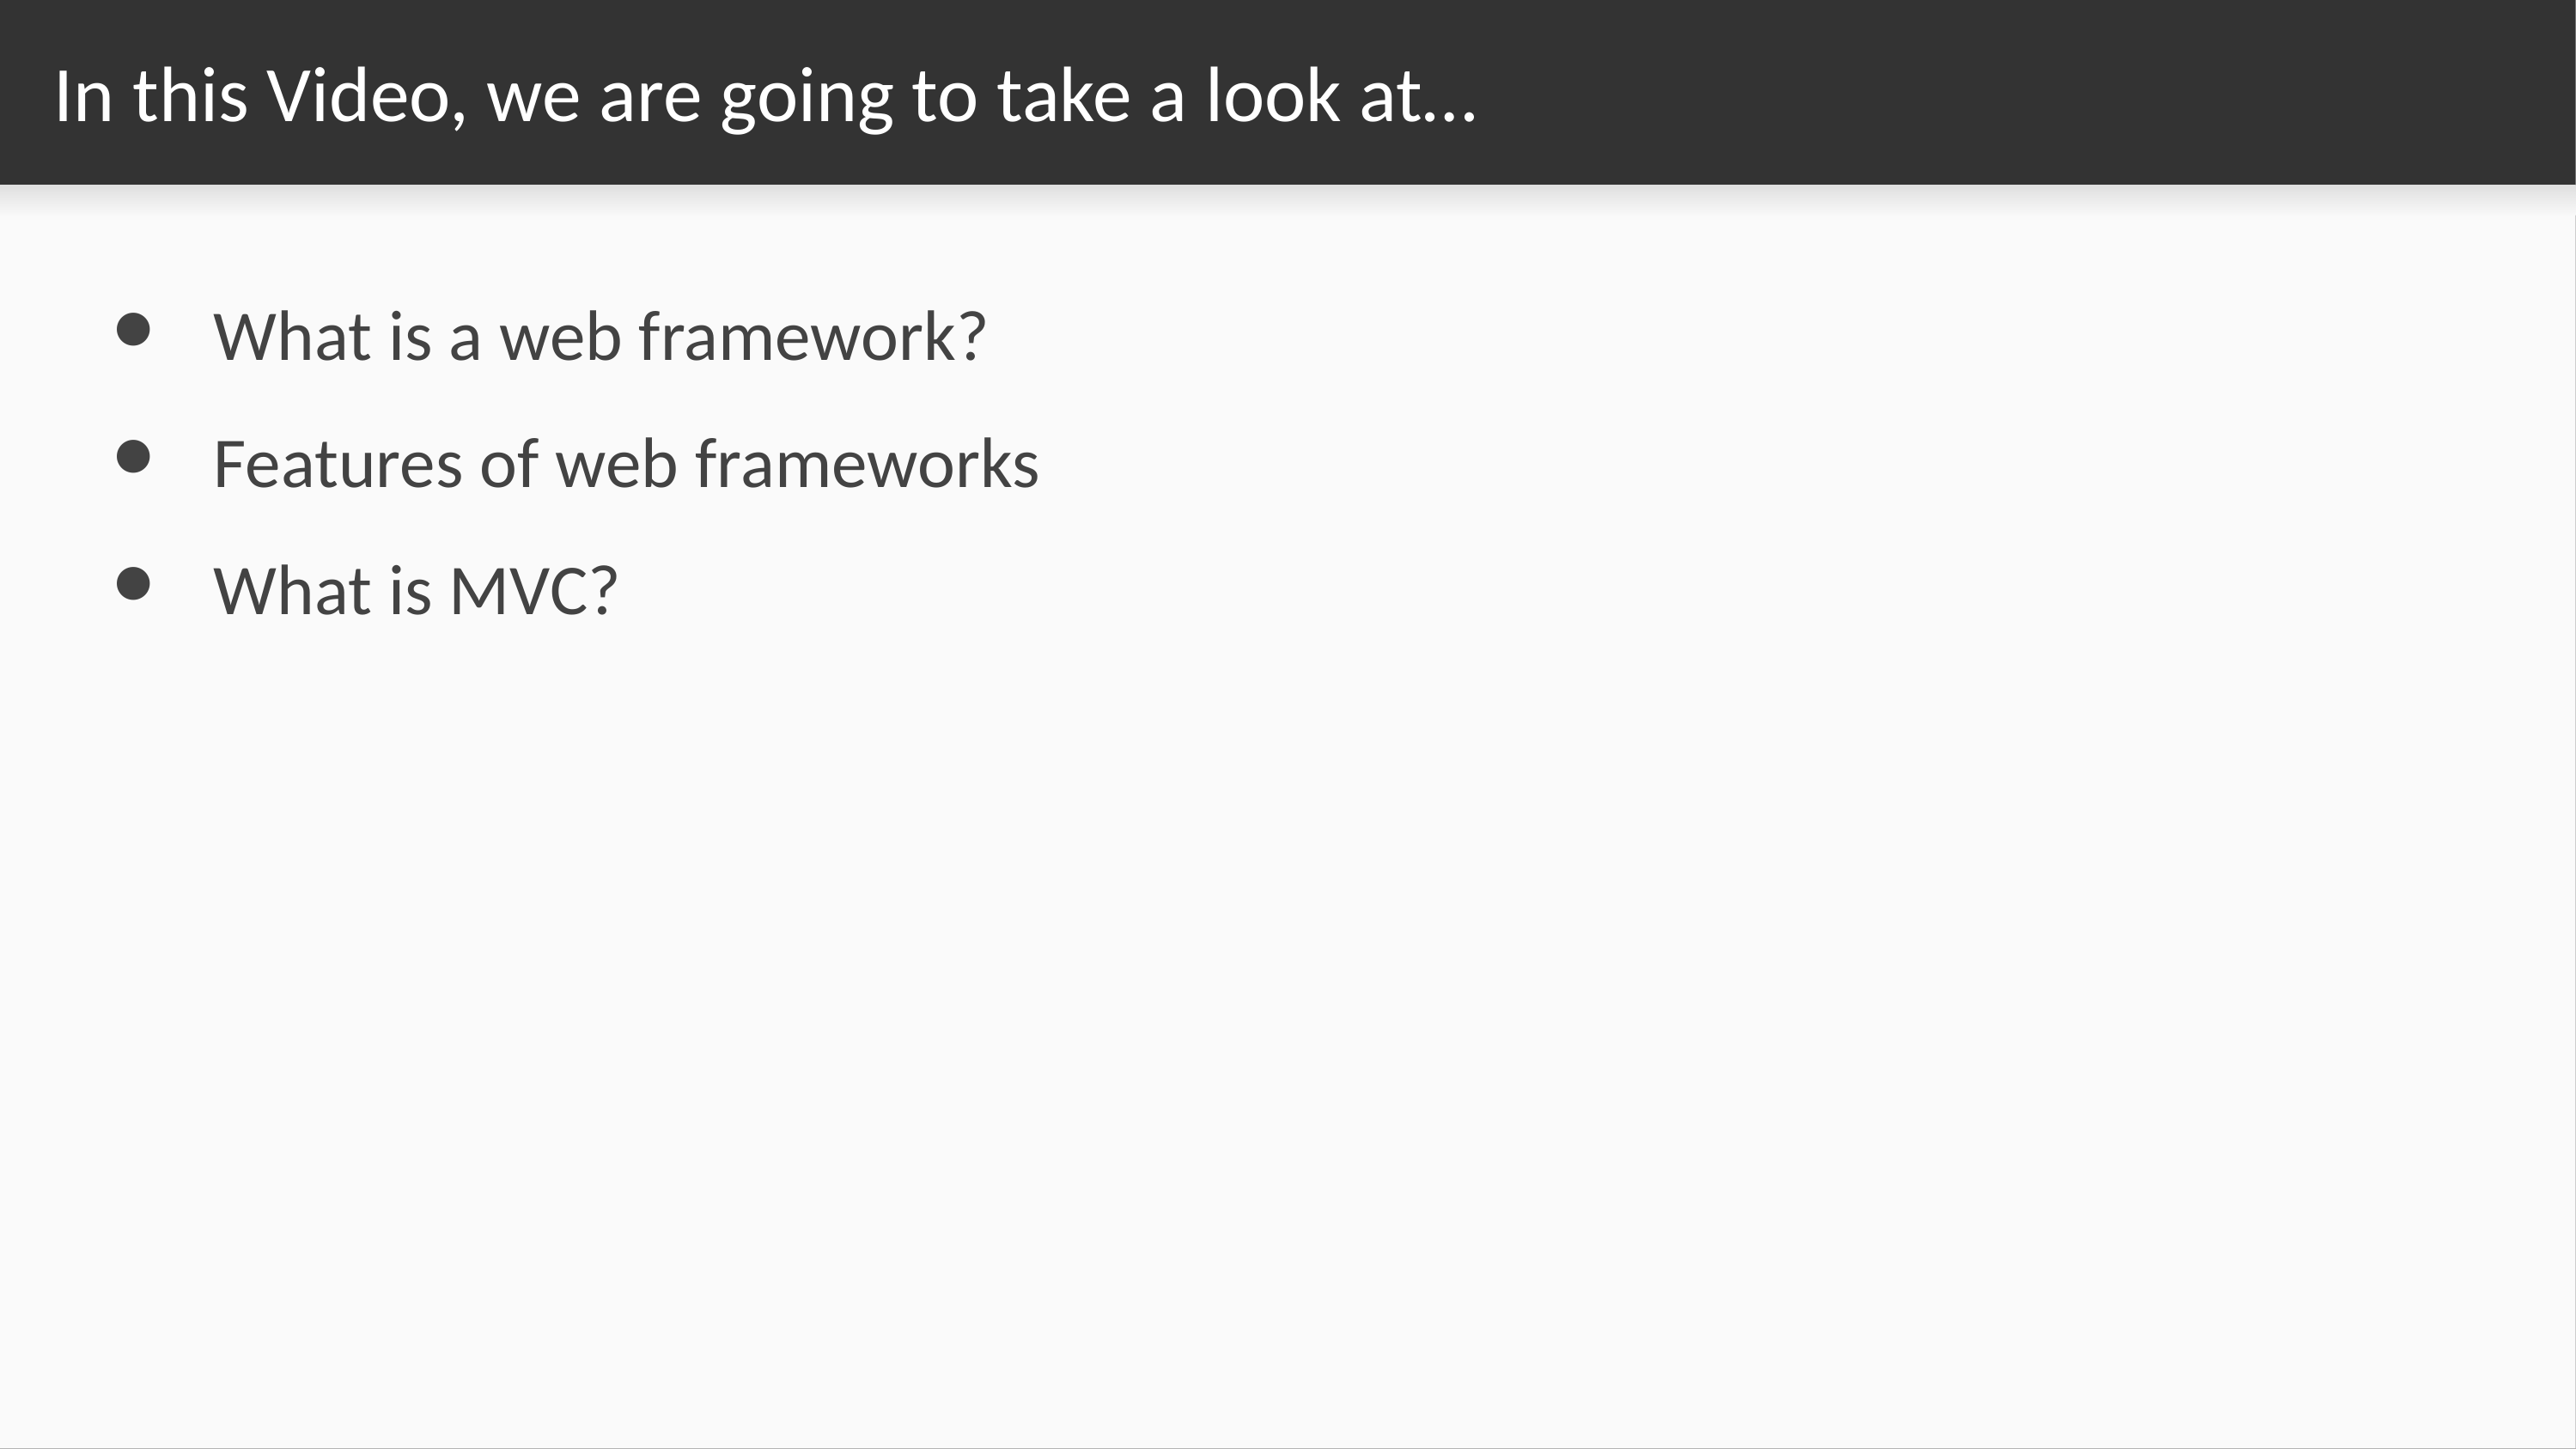

# In this Video, we are going to take a look at…
What is a web framework?
Features of web frameworks
What is MVC?